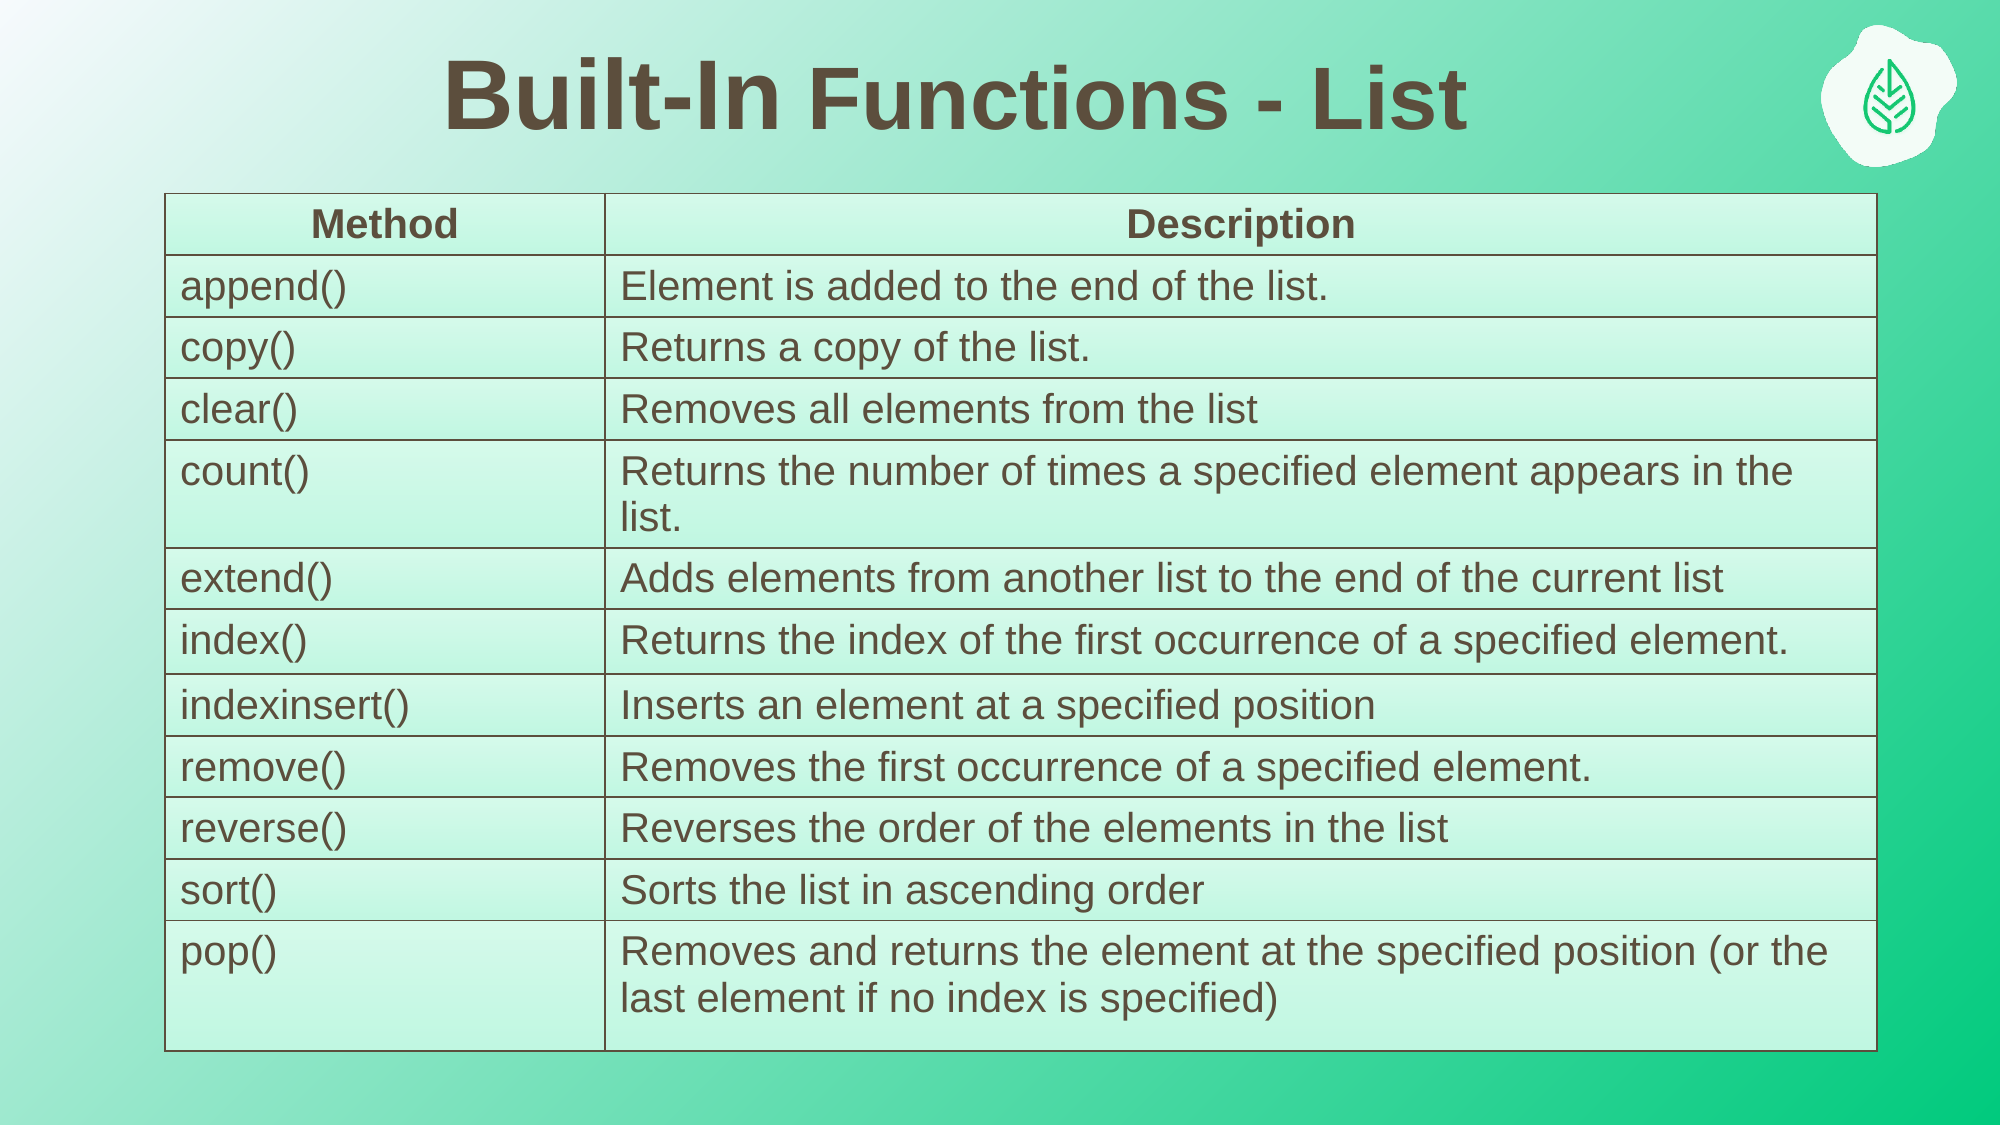

# Built-In Functions - List
| Method | Description |
| --- | --- |
| append() | Element is added to the end of the list. |
| copy() | Returns a copy of the list. |
| clear() | Removes all elements from the list |
| count() | Returns the number of times a specified element appears in the list. |
| extend() | Adds elements from another list to the end of the current list |
| index() | Returns the index of the first occurrence of a specified element. |
| indexinsert() | Inserts an element at a specified position |
| remove() | Removes the first occurrence of a specified element. |
| reverse() | Reverses the order of the elements in the list |
| sort() | Sorts the list in ascending order |
| pop() | Removes and returns the element at the specified position (or the last element if no index is specified) |